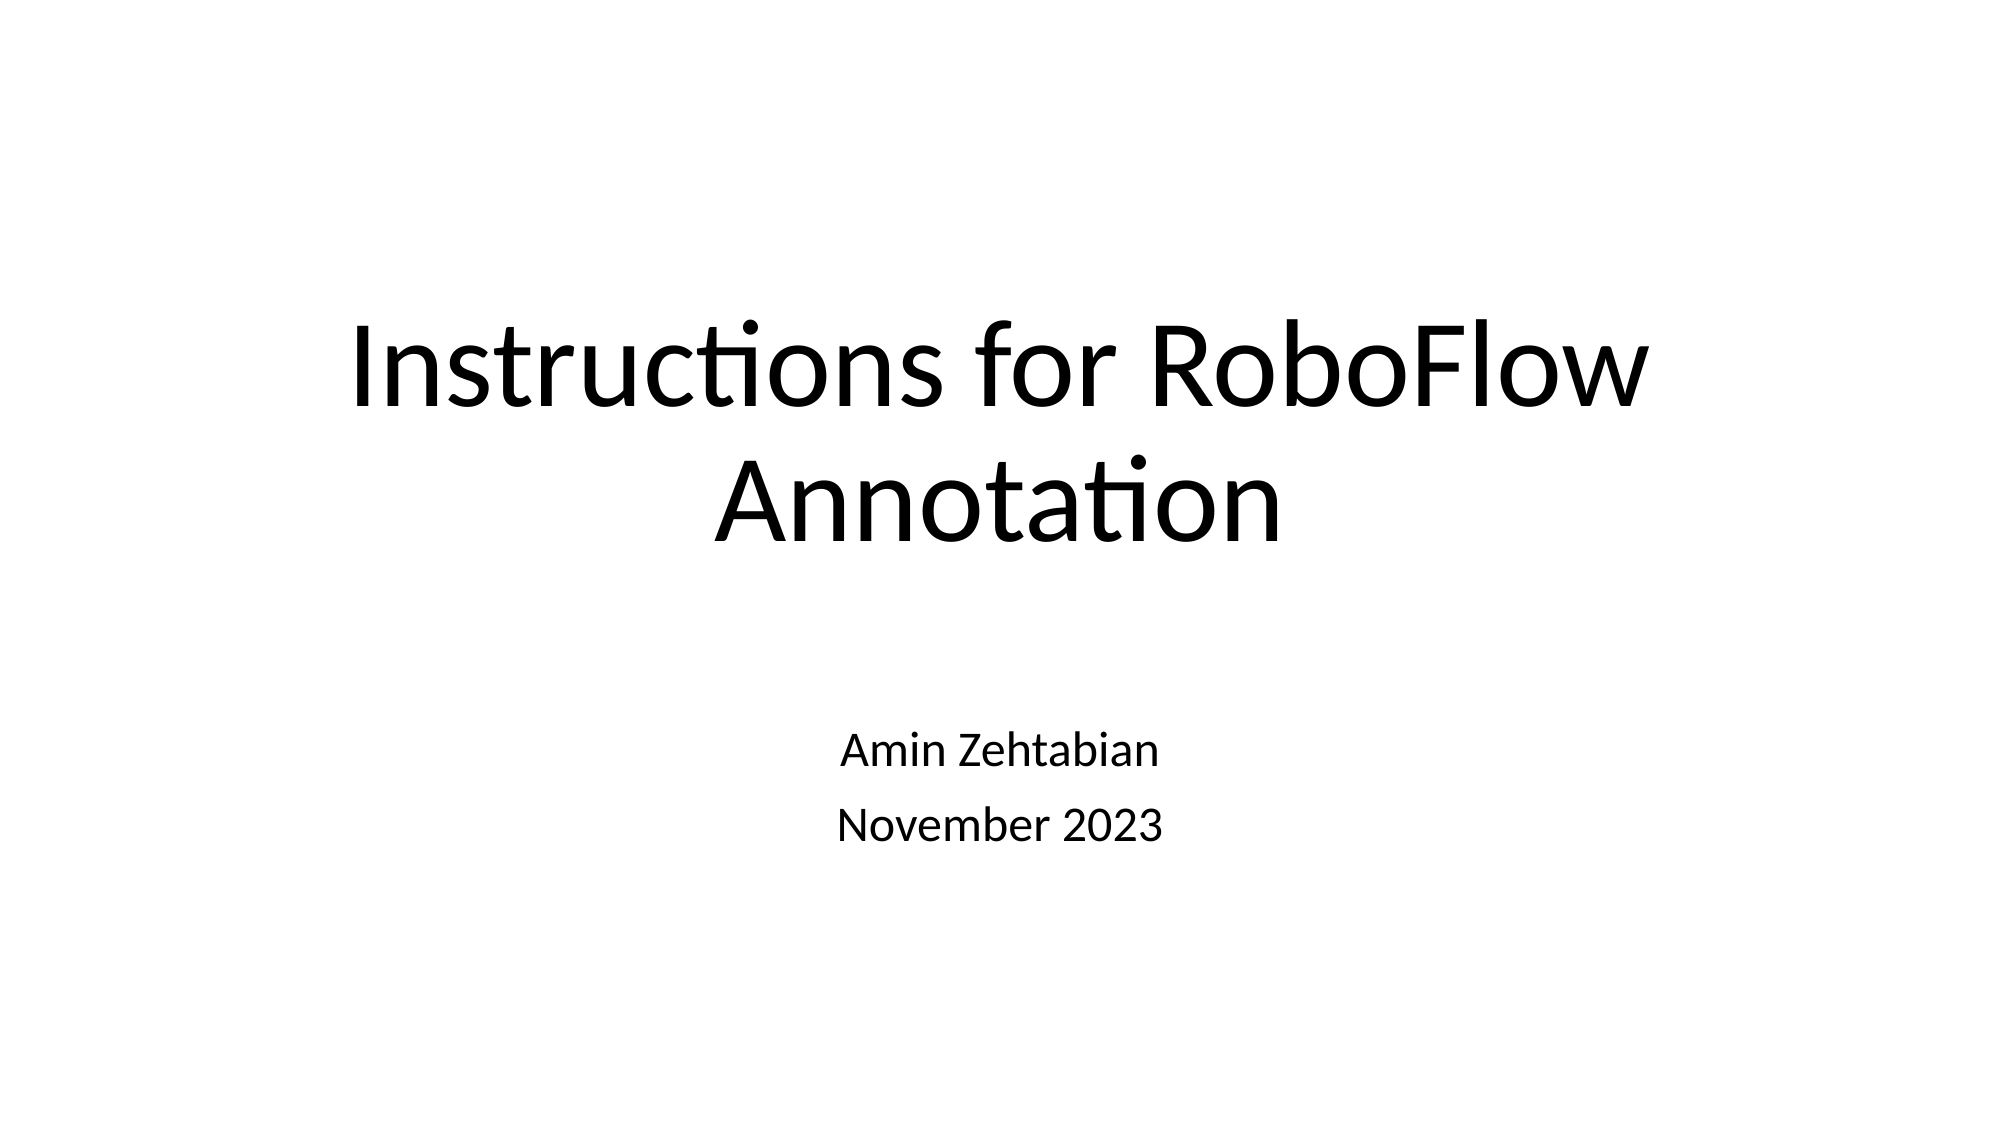

# Instructions for RoboFlow Annotation
Amin Zehtabian
November 2023